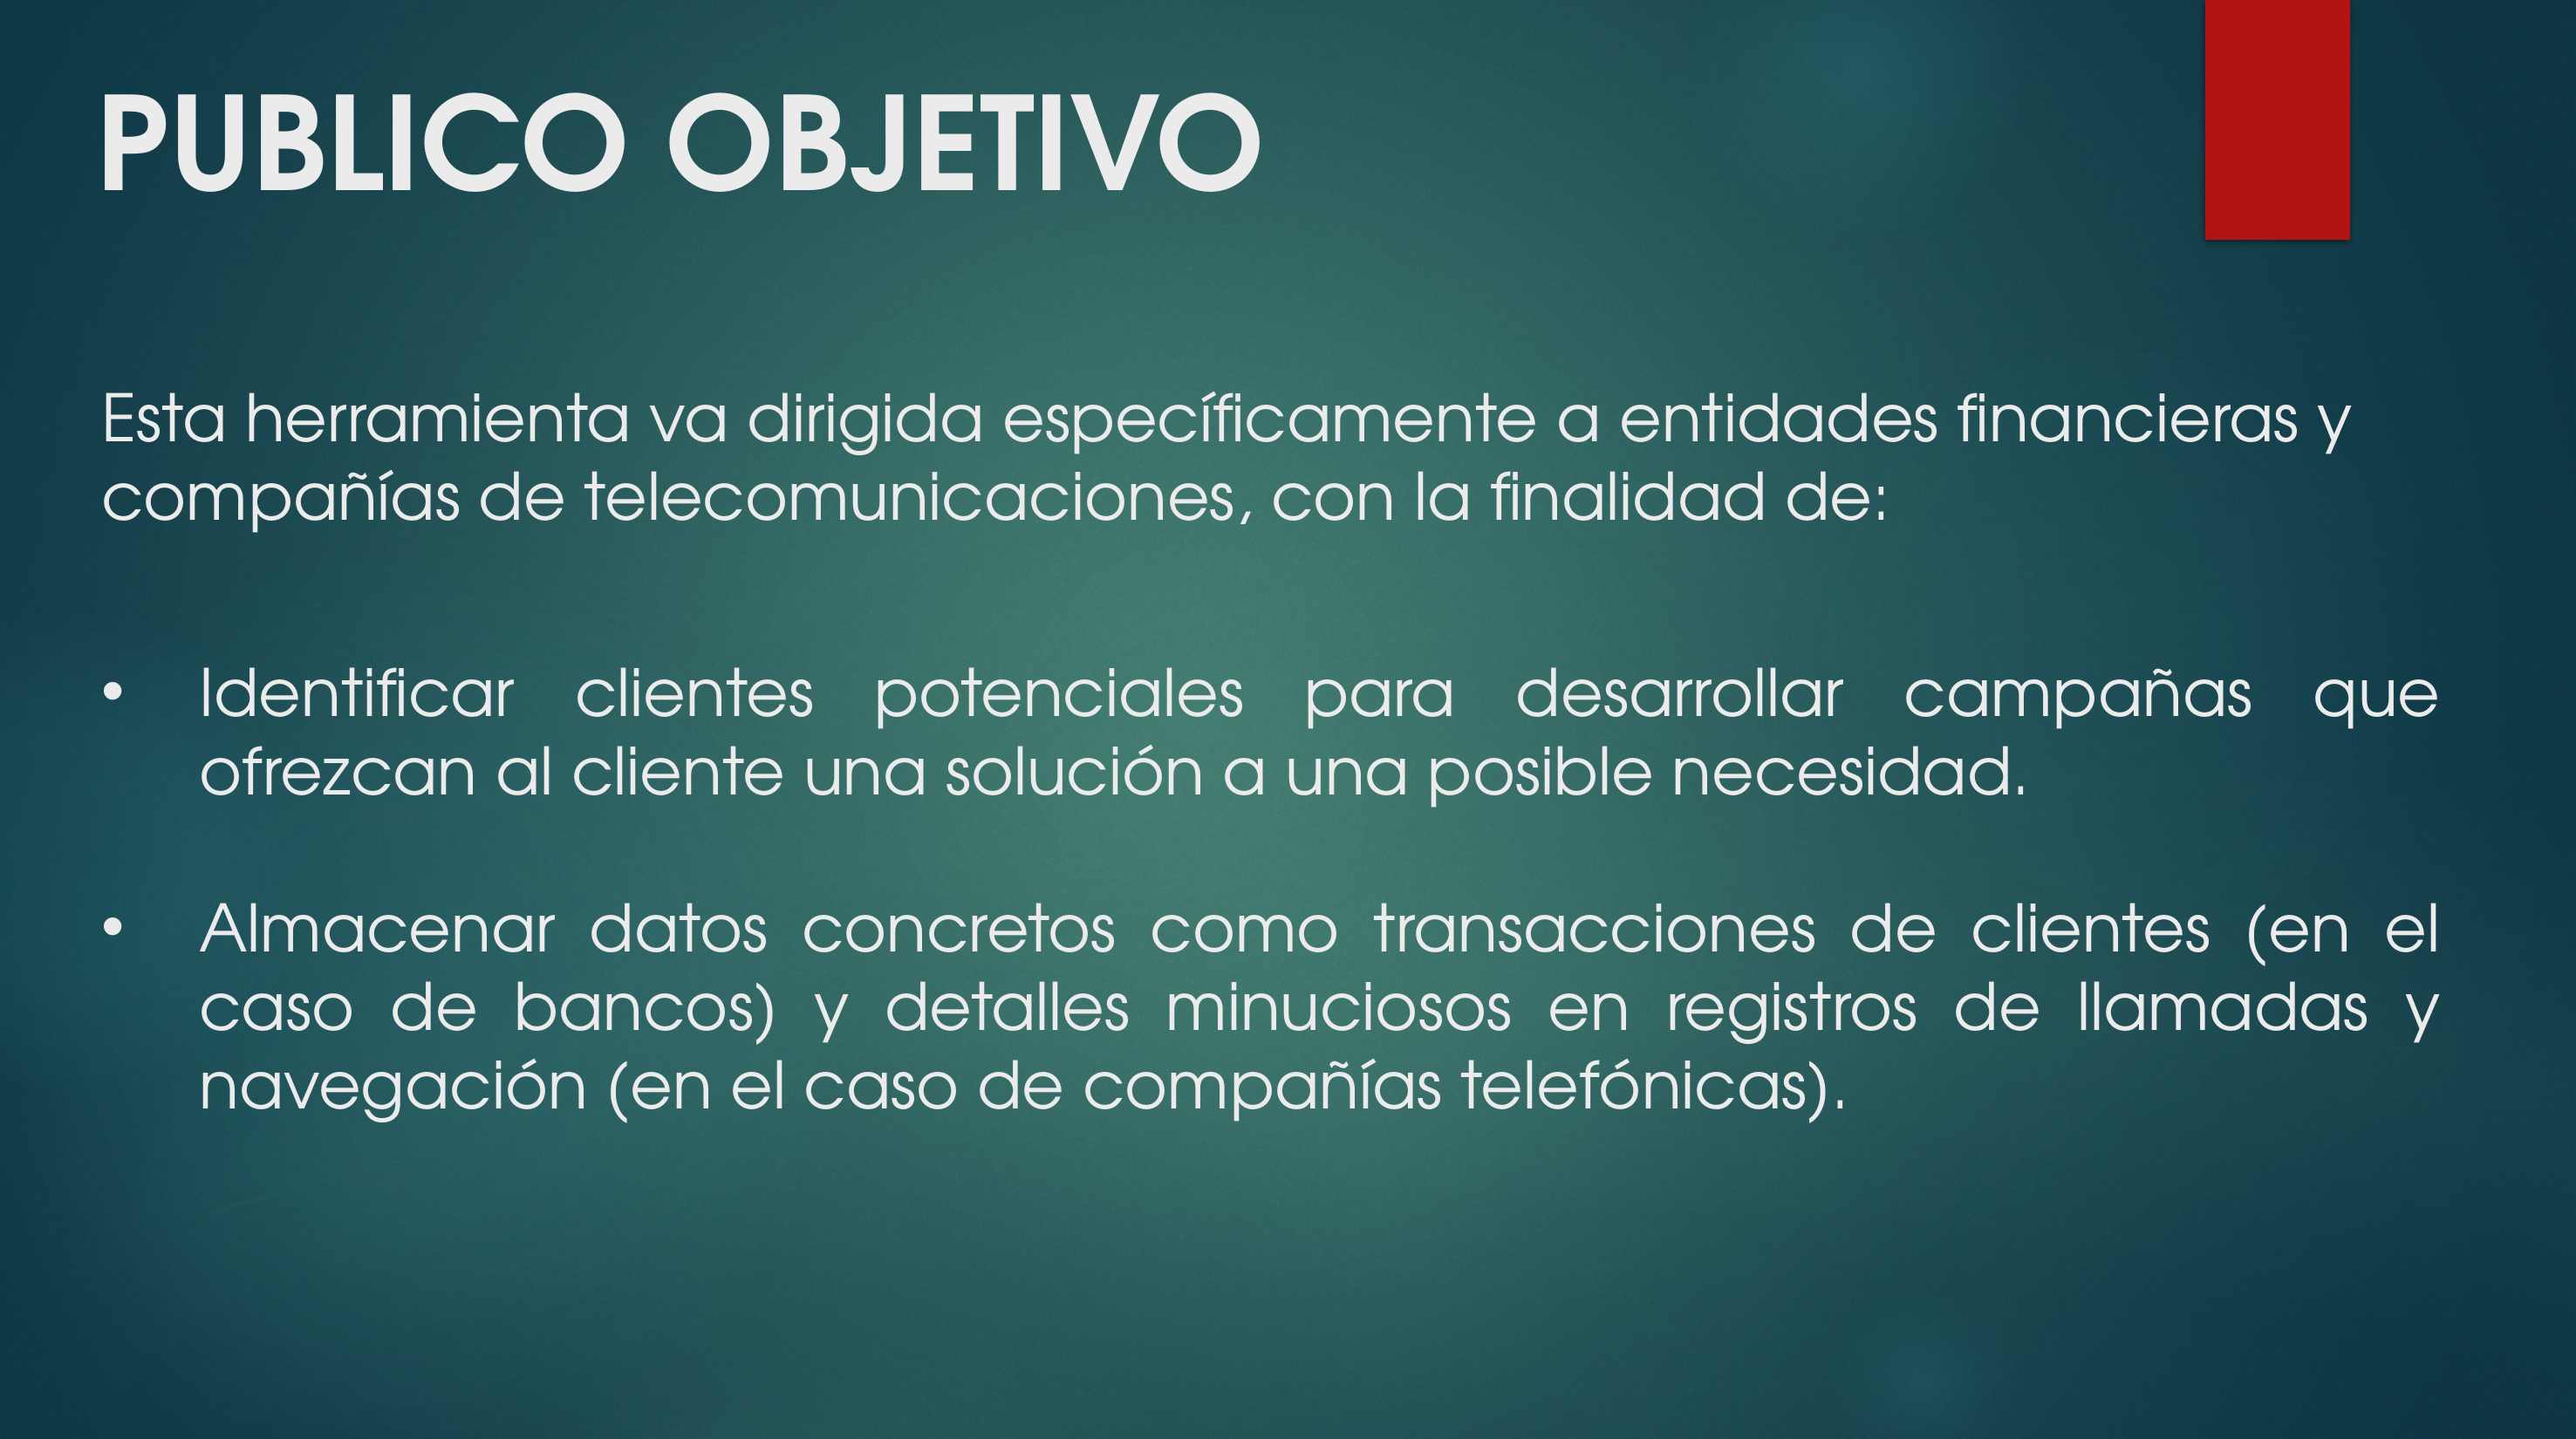

PUBLICO OBJETIVO
Esta herramienta va dirigida específicamente a entidades financieras y compañías de telecomunicaciones, con la finalidad de:

Identificar clientes potenciales para desarrollar campañas que ofrezcan al cliente una solución a una posible necesidad.

Almacenar datos concretos como transacciones de clientes (en el caso de bancos) y detalles minuciosos en registros de llamadas y navegación (en el caso de compañías telefónicas).